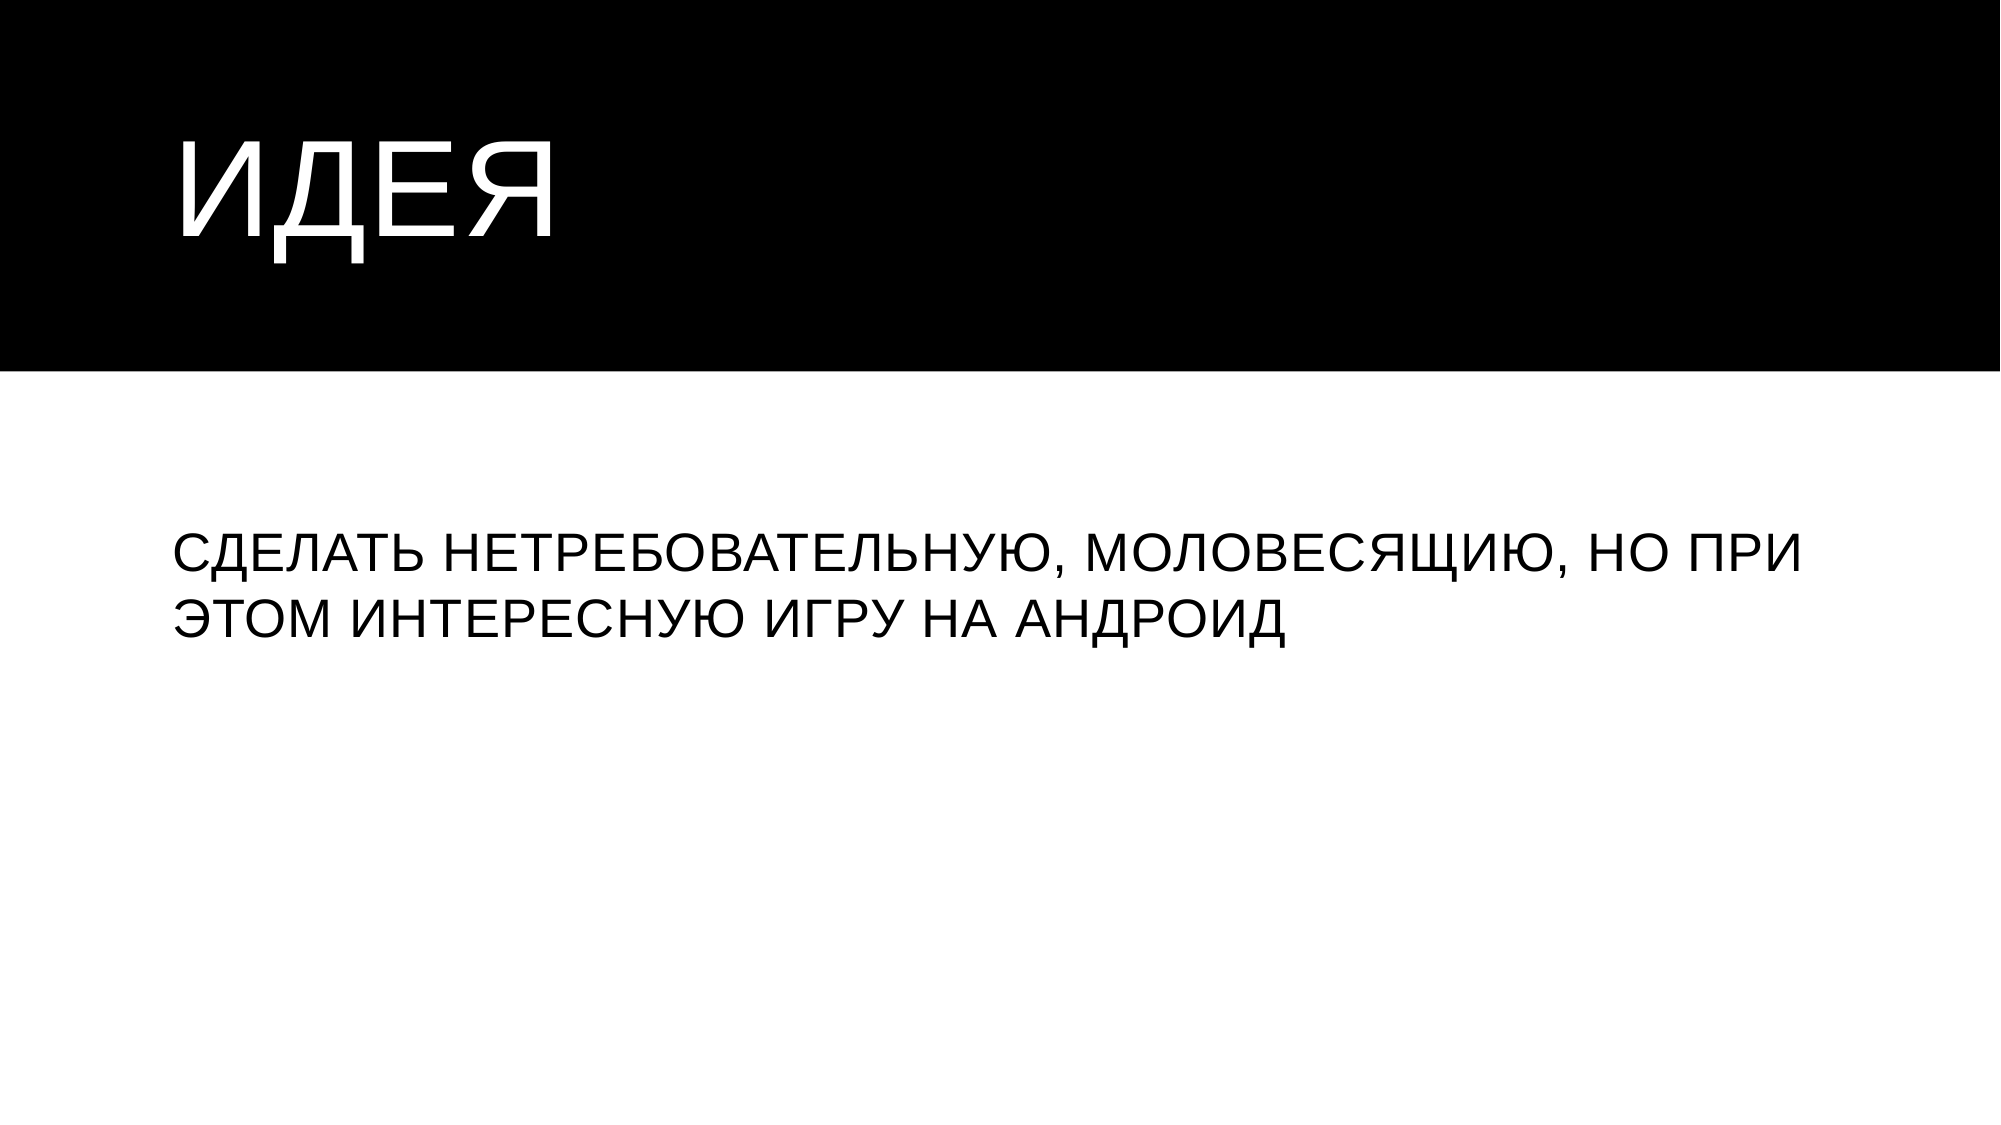

# идея
СДЕЛАТЬ НЕТРЕБОВАТЕЛЬНУЮ, МОЛОВЕСЯЩИЮ, НО ПРИ ЭТОМ ИНТЕРЕСНУЮ ИГРУ НА АНДРОИД